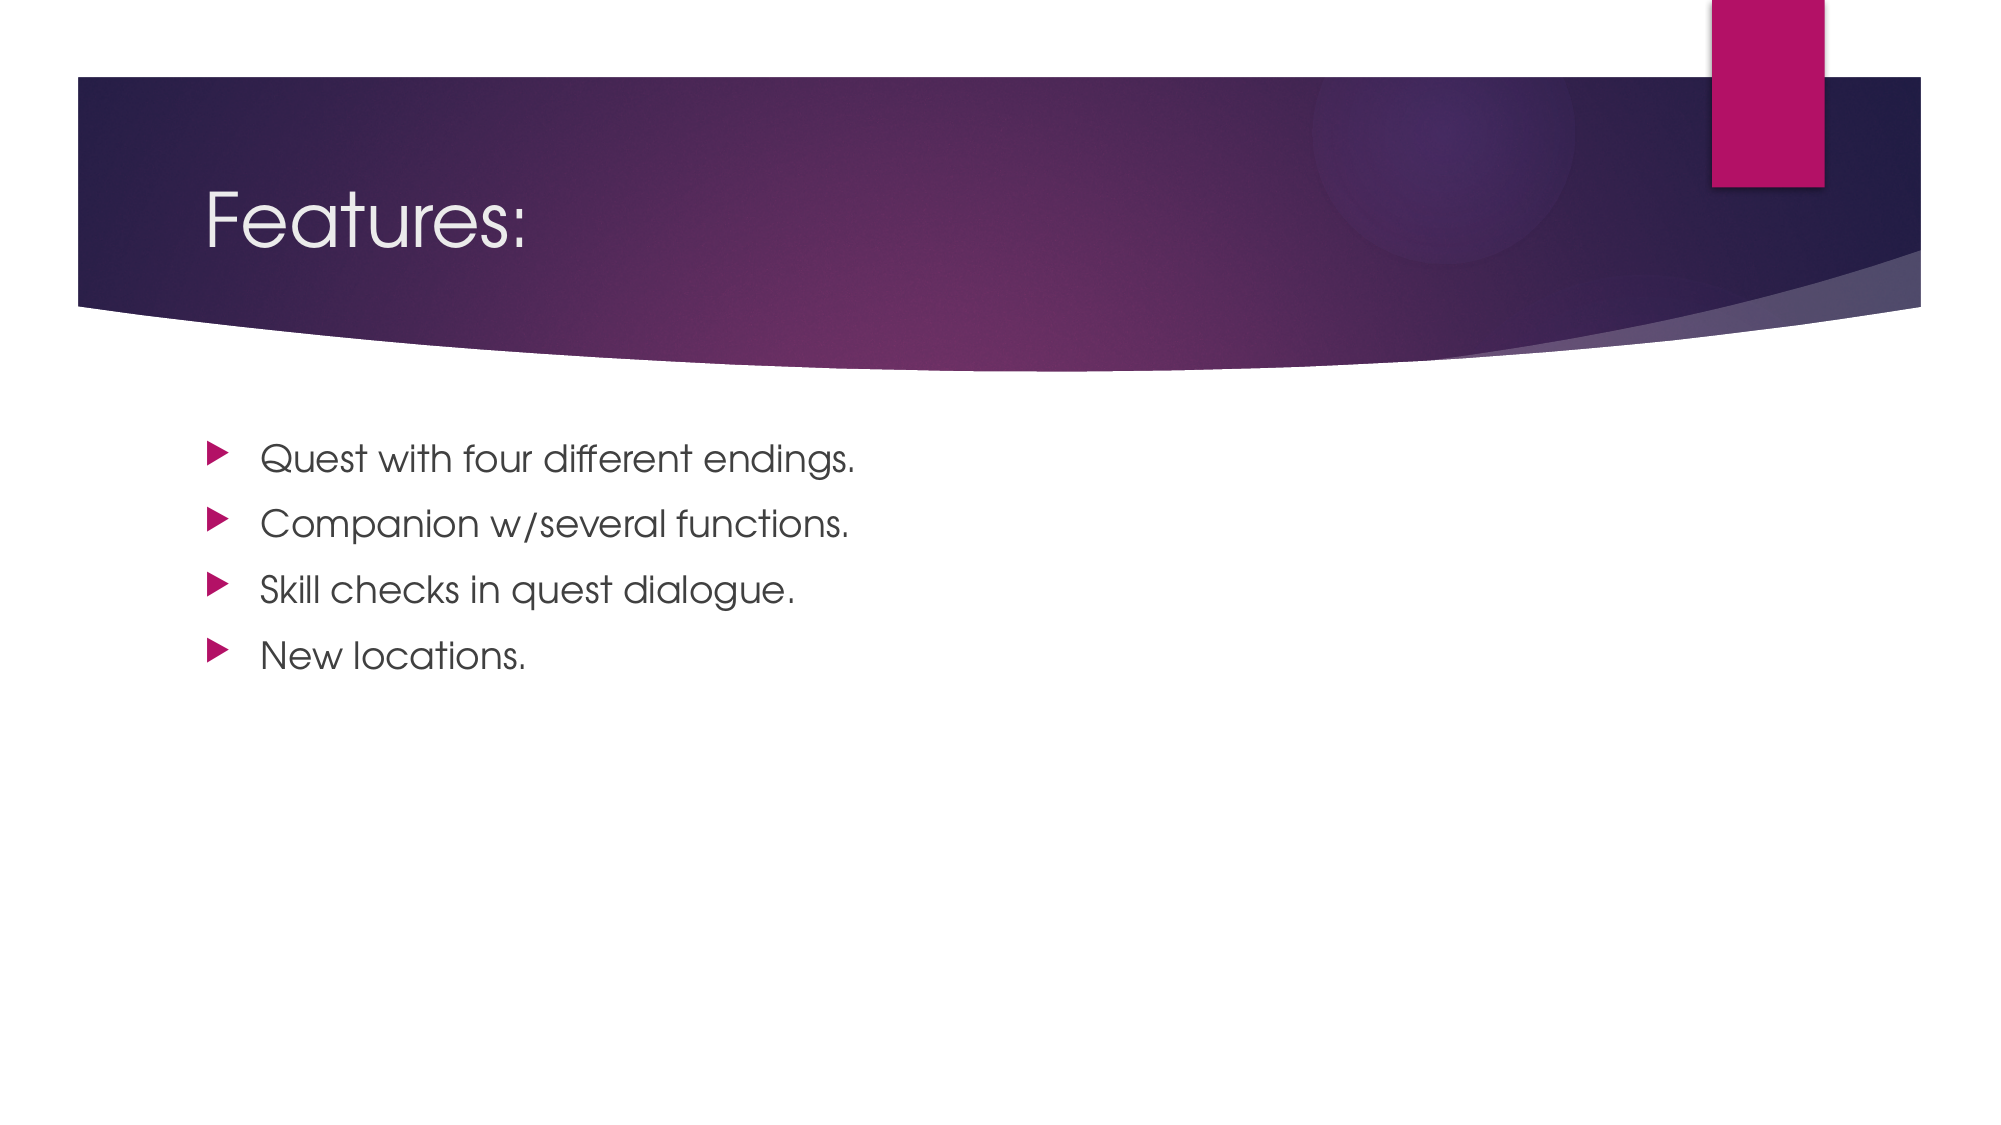

# Features:
Quest with four different endings.
Companion w/several functions.
Skill checks in quest dialogue.
New locations.